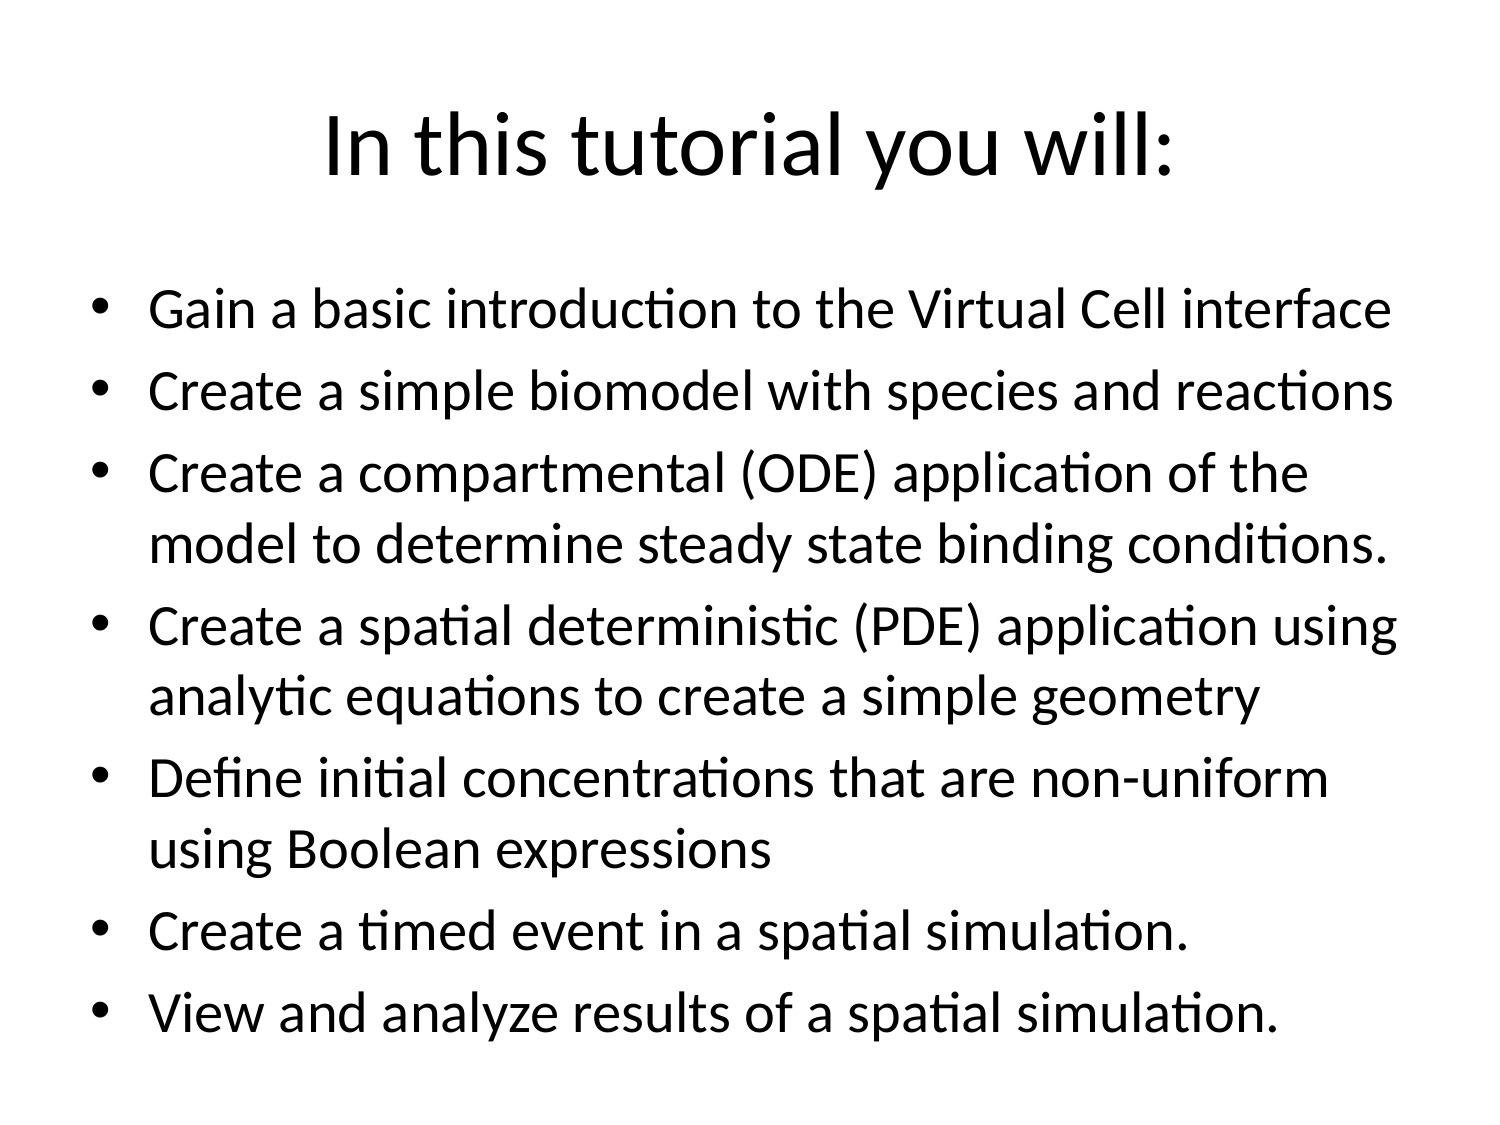

# In this tutorial you will:
Gain a basic introduction to the Virtual Cell interface
Create a simple biomodel with species and reactions
Create a compartmental (ODE) application of the model to determine steady state binding conditions.
Create a spatial deterministic (PDE) application using analytic equations to create a simple geometry
Define initial concentrations that are non-uniform using Boolean expressions
Create a timed event in a spatial simulation.
View and analyze results of a spatial simulation.